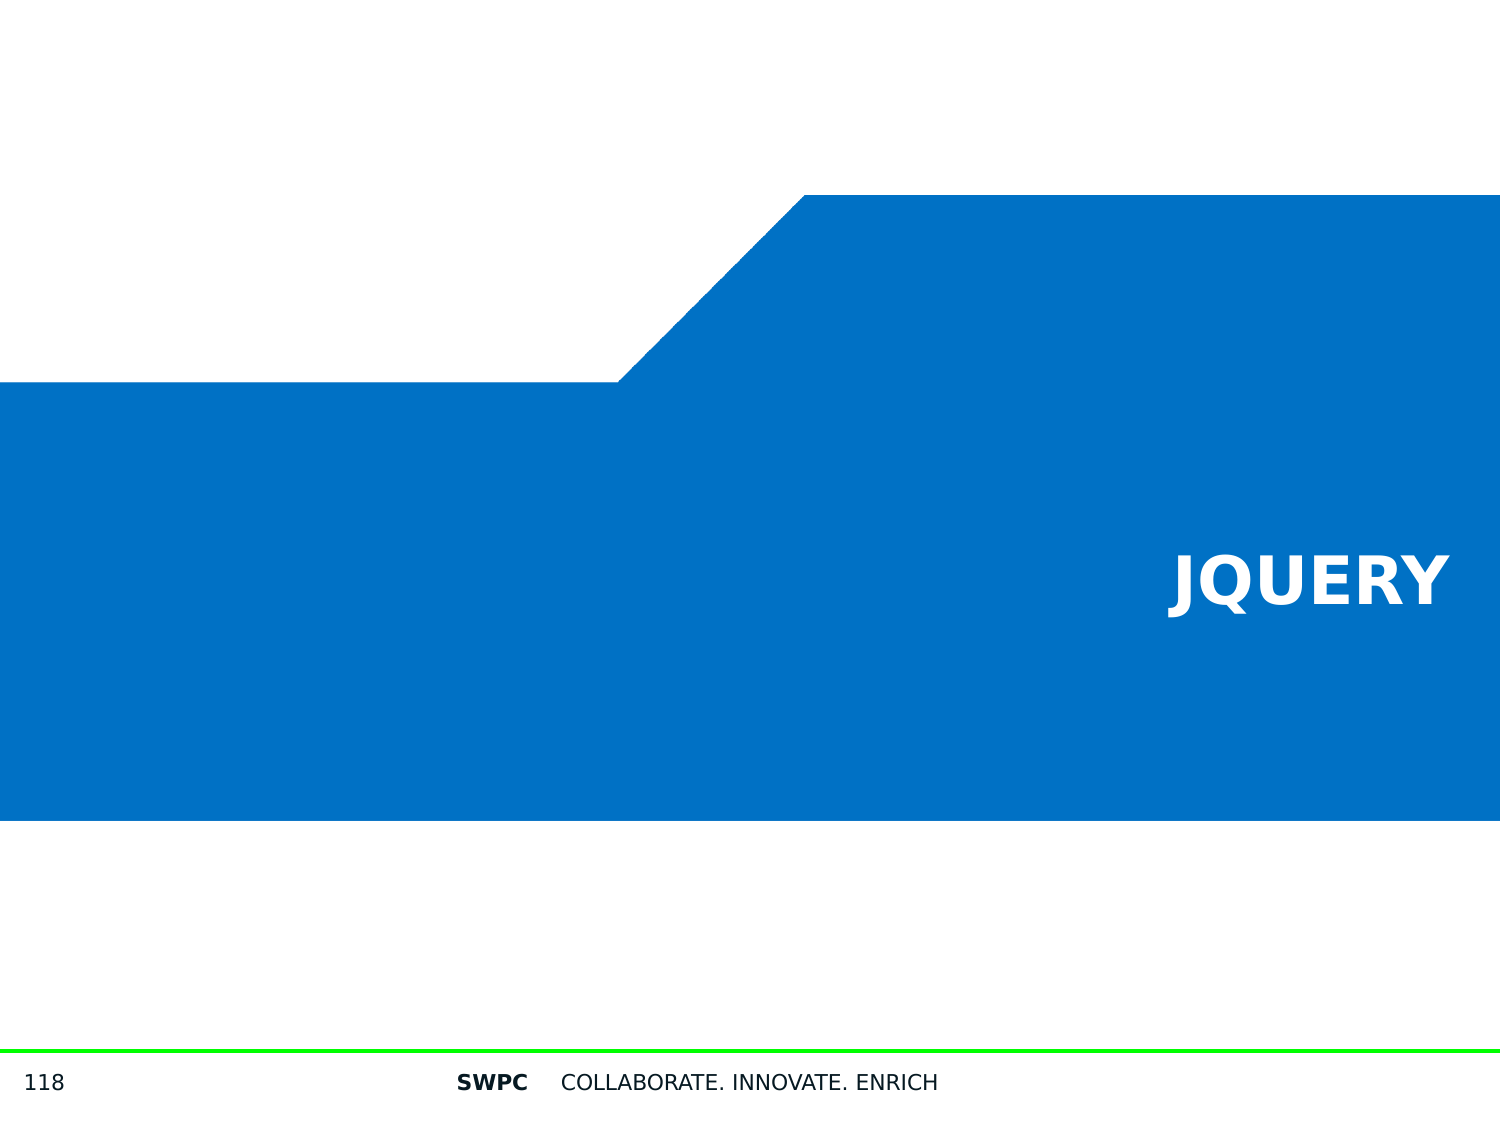

# jQuery
SWPC
COLLABORATE. INNOVATE. ENRICH
118